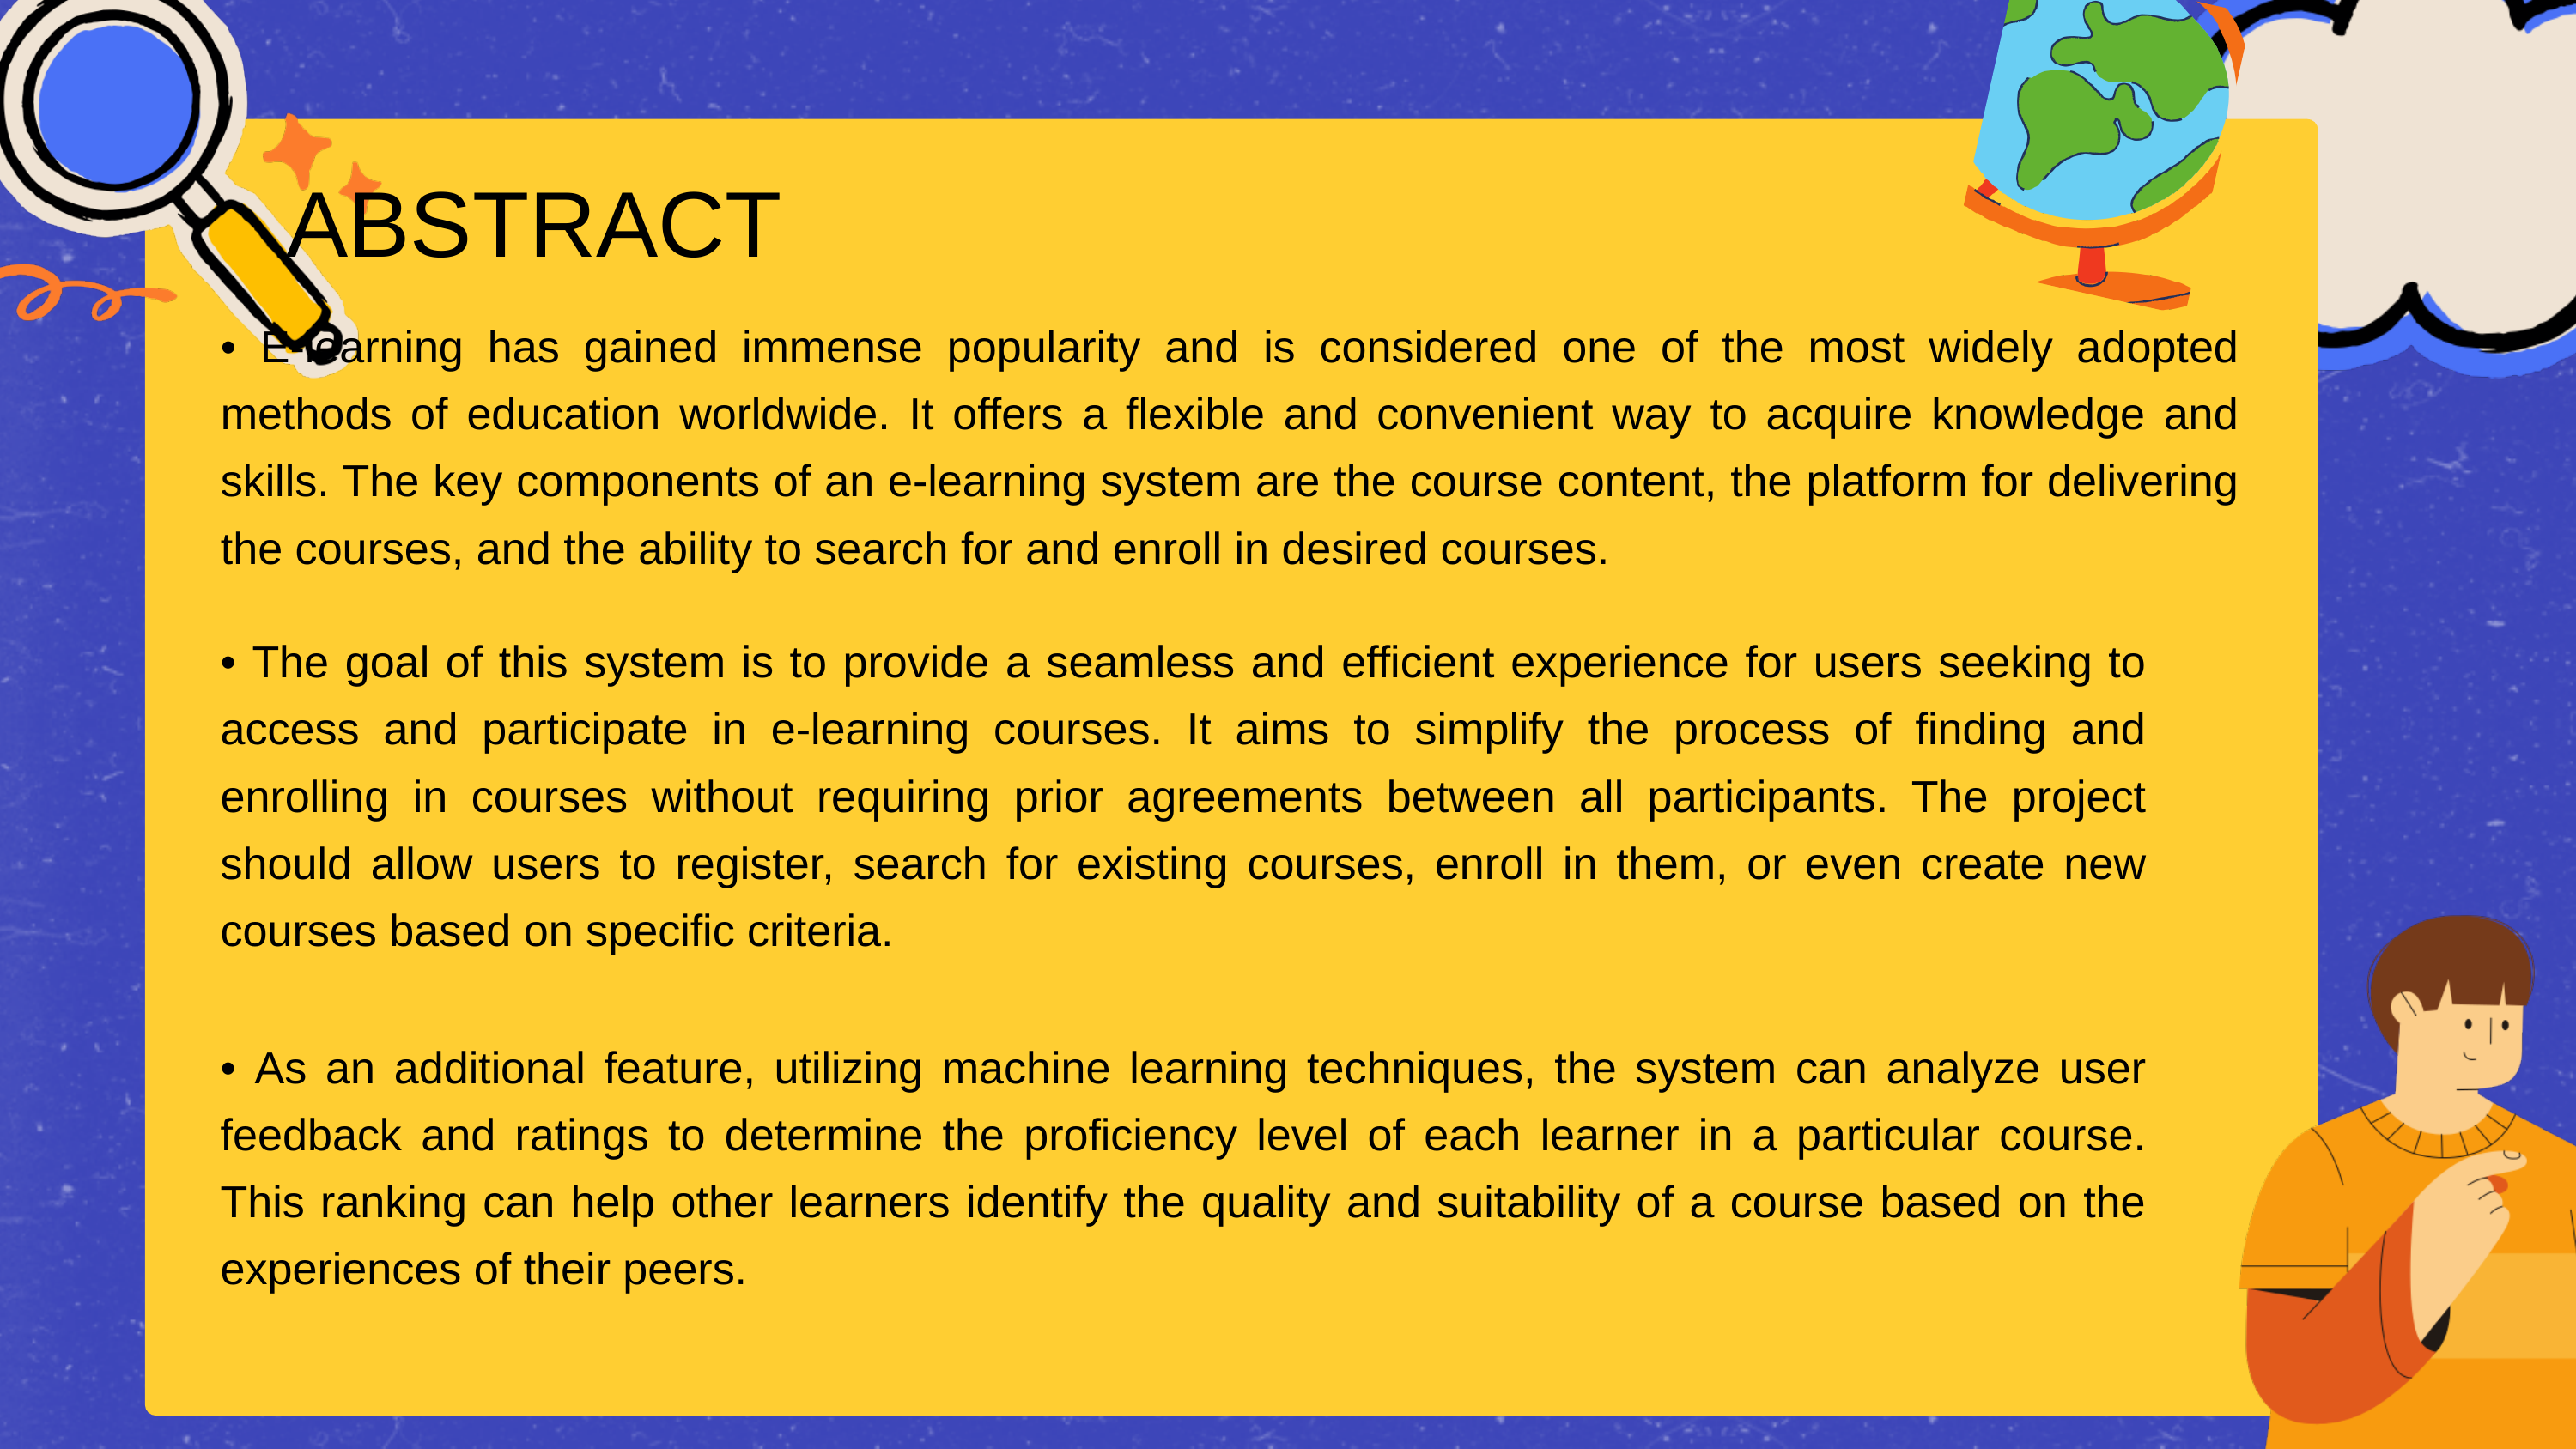

ABSTRACT
• E-learning has gained immense popularity and is considered one of the most widely adopted methods of education worldwide. It offers a flexible and convenient way to acquire knowledge and skills. The key components of an e-learning system are the course content, the platform for delivering the courses, and the ability to search for and enroll in desired courses.

• The goal of this system is to provide a seamless and efficient experience for users seeking to access and participate in e-learning courses. It aims to simplify the process of finding and enrolling in courses without requiring prior agreements between all participants. The project should allow users to register, search for existing courses, enroll in them, or even create new courses based on specific criteria.

• As an additional feature, utilizing machine learning techniques, the system can analyze user feedback and ratings to determine the proficiency level of each learner in a particular course. This ranking can help other learners identify the quality and suitability of a course based on the experiences of their peers.